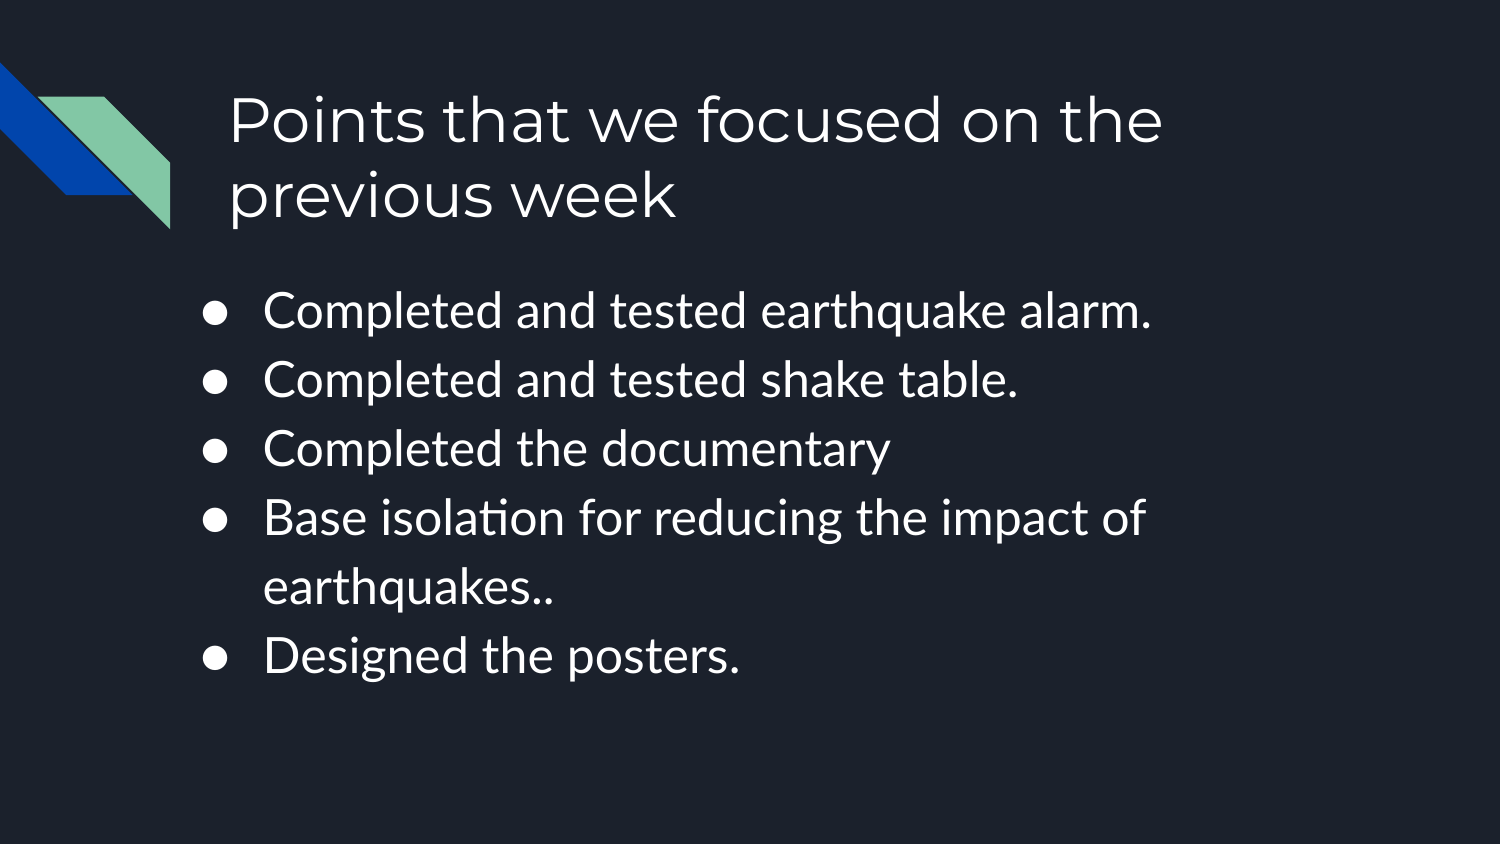

# Points that we focused on the previous week
Completed and tested earthquake alarm.
Completed and tested shake table.
Completed the documentary
Base isolation for reducing the impact of earthquakes..
Designed the posters.